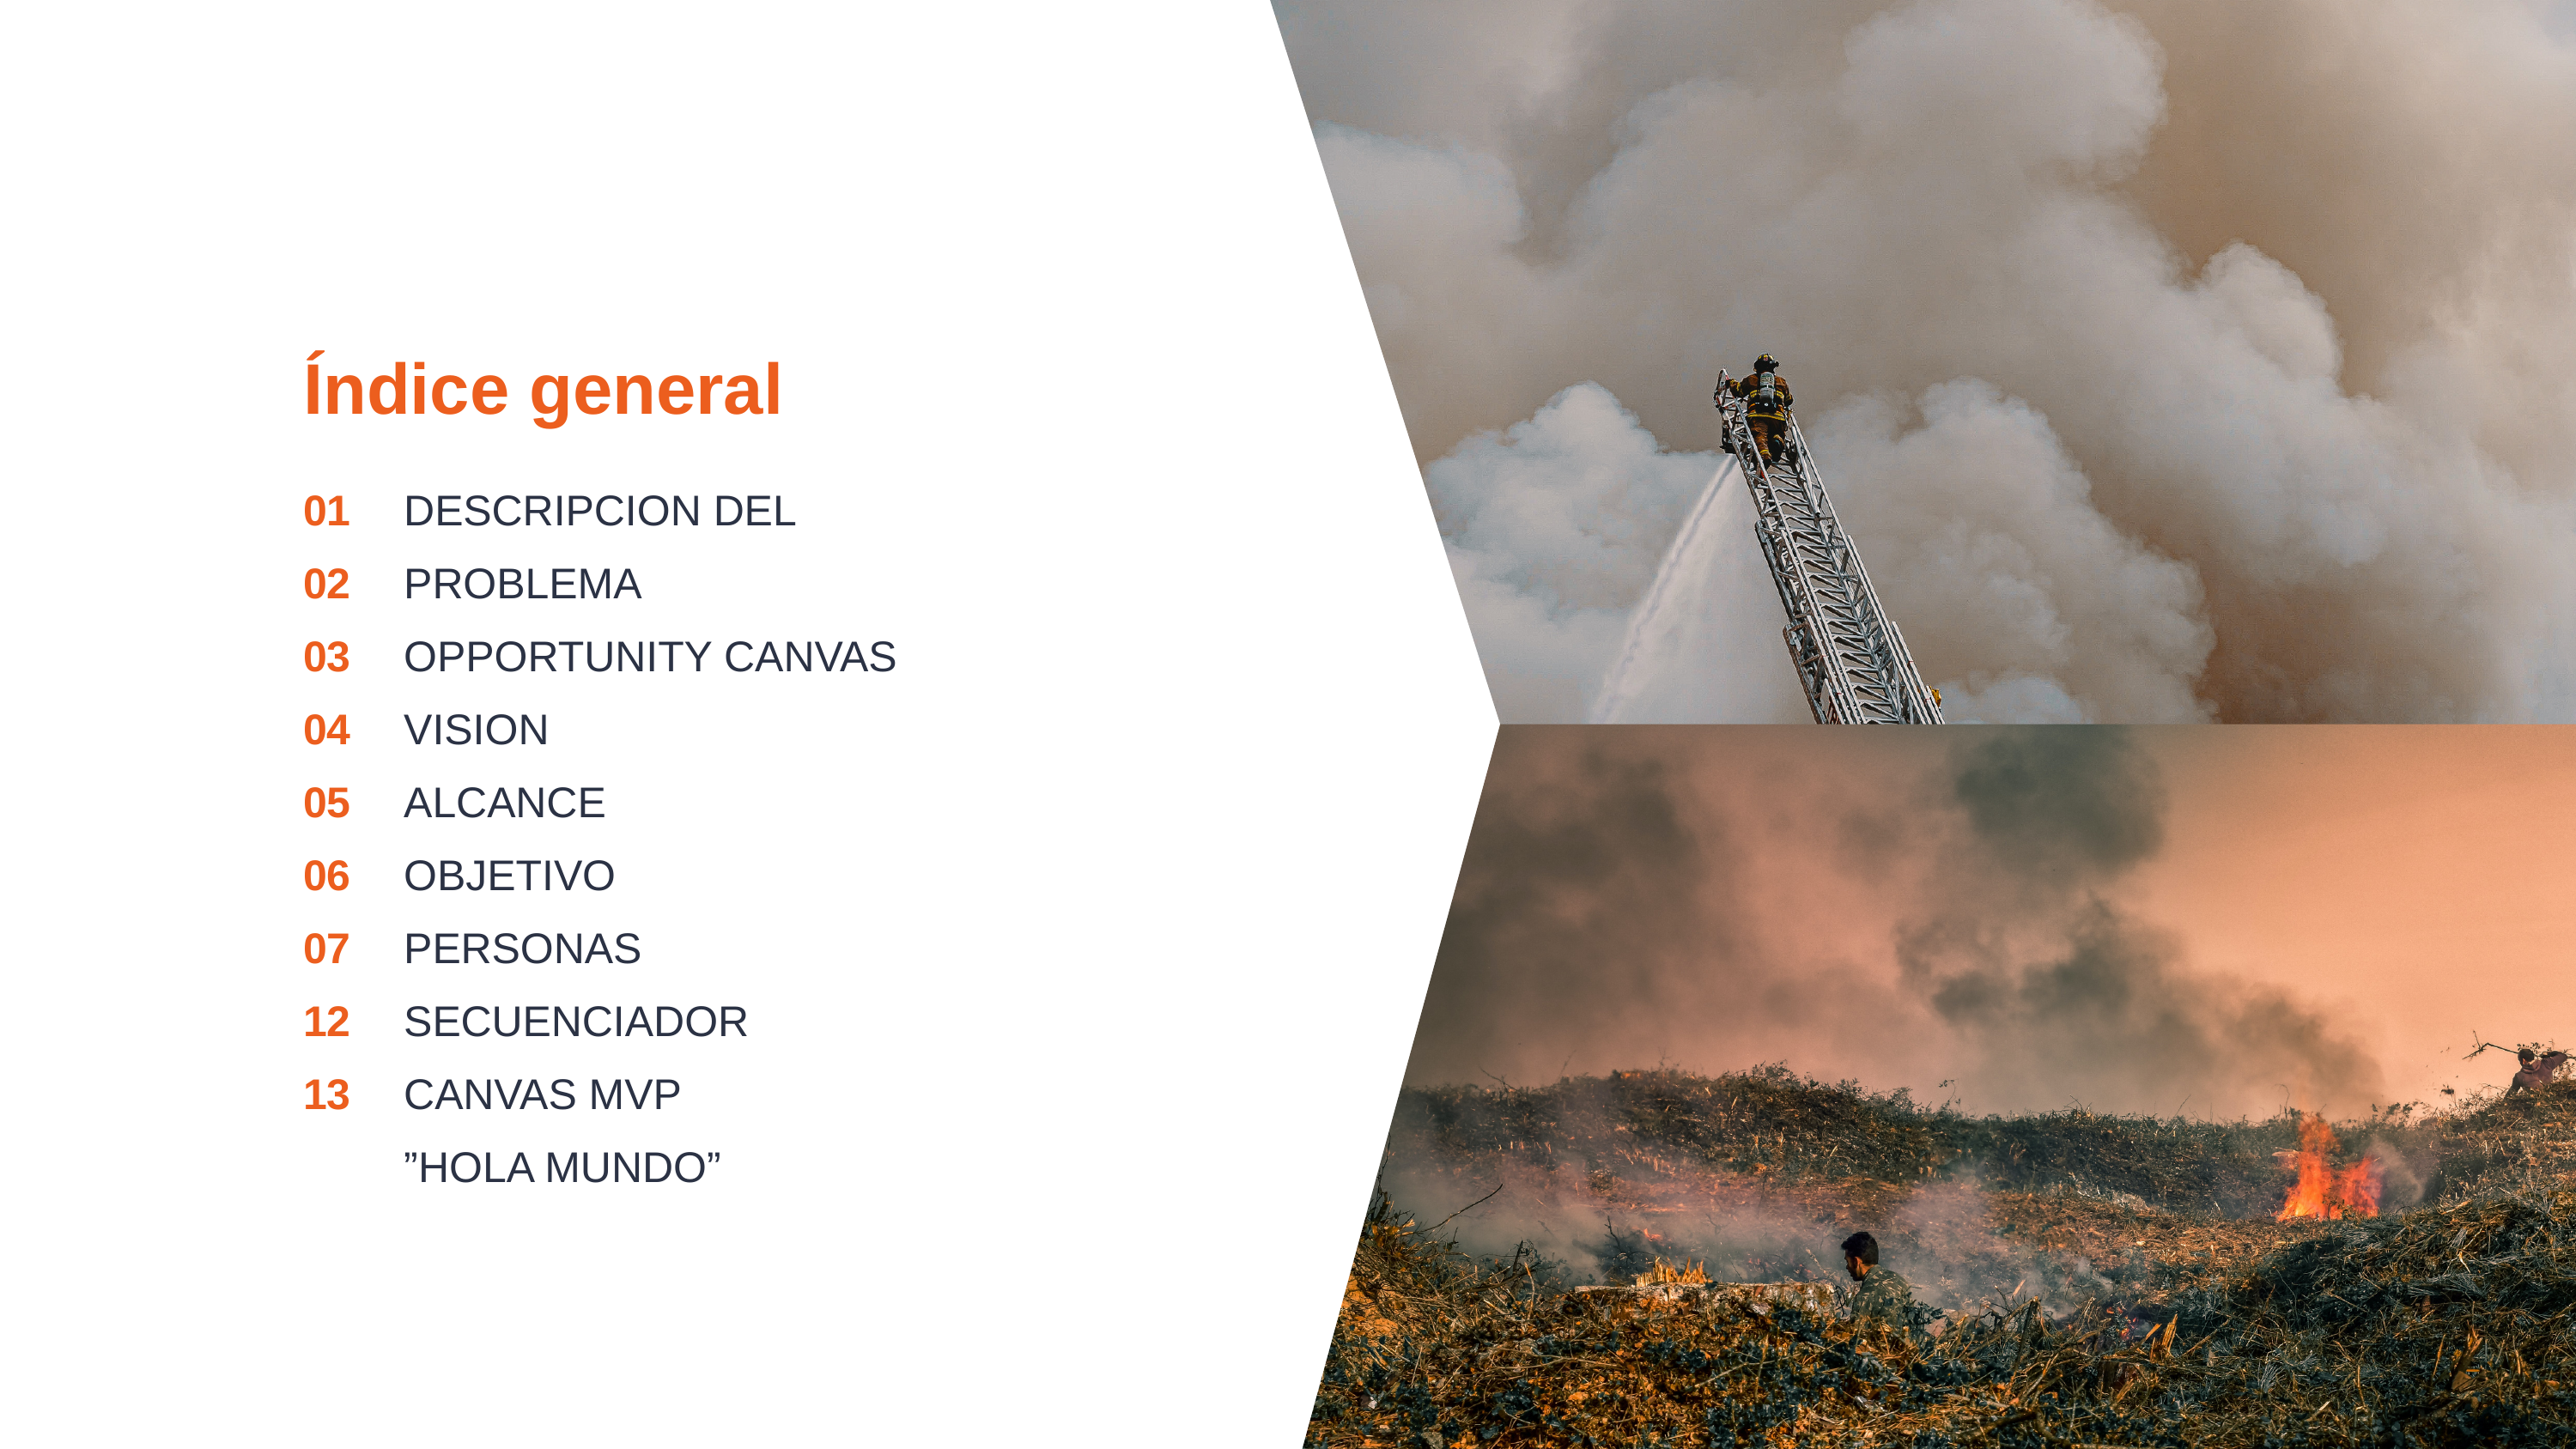

Índice general
01
02
03
04
05
06
07
12
13
DESCRIPCION DEL PROBLEMA
OPPORTUNITY CANVAS
VISION
ALCANCE
OBJETIVO
PERSONAS
SECUENCIADOR
CANVAS MVP
”HOLA MUNDO”